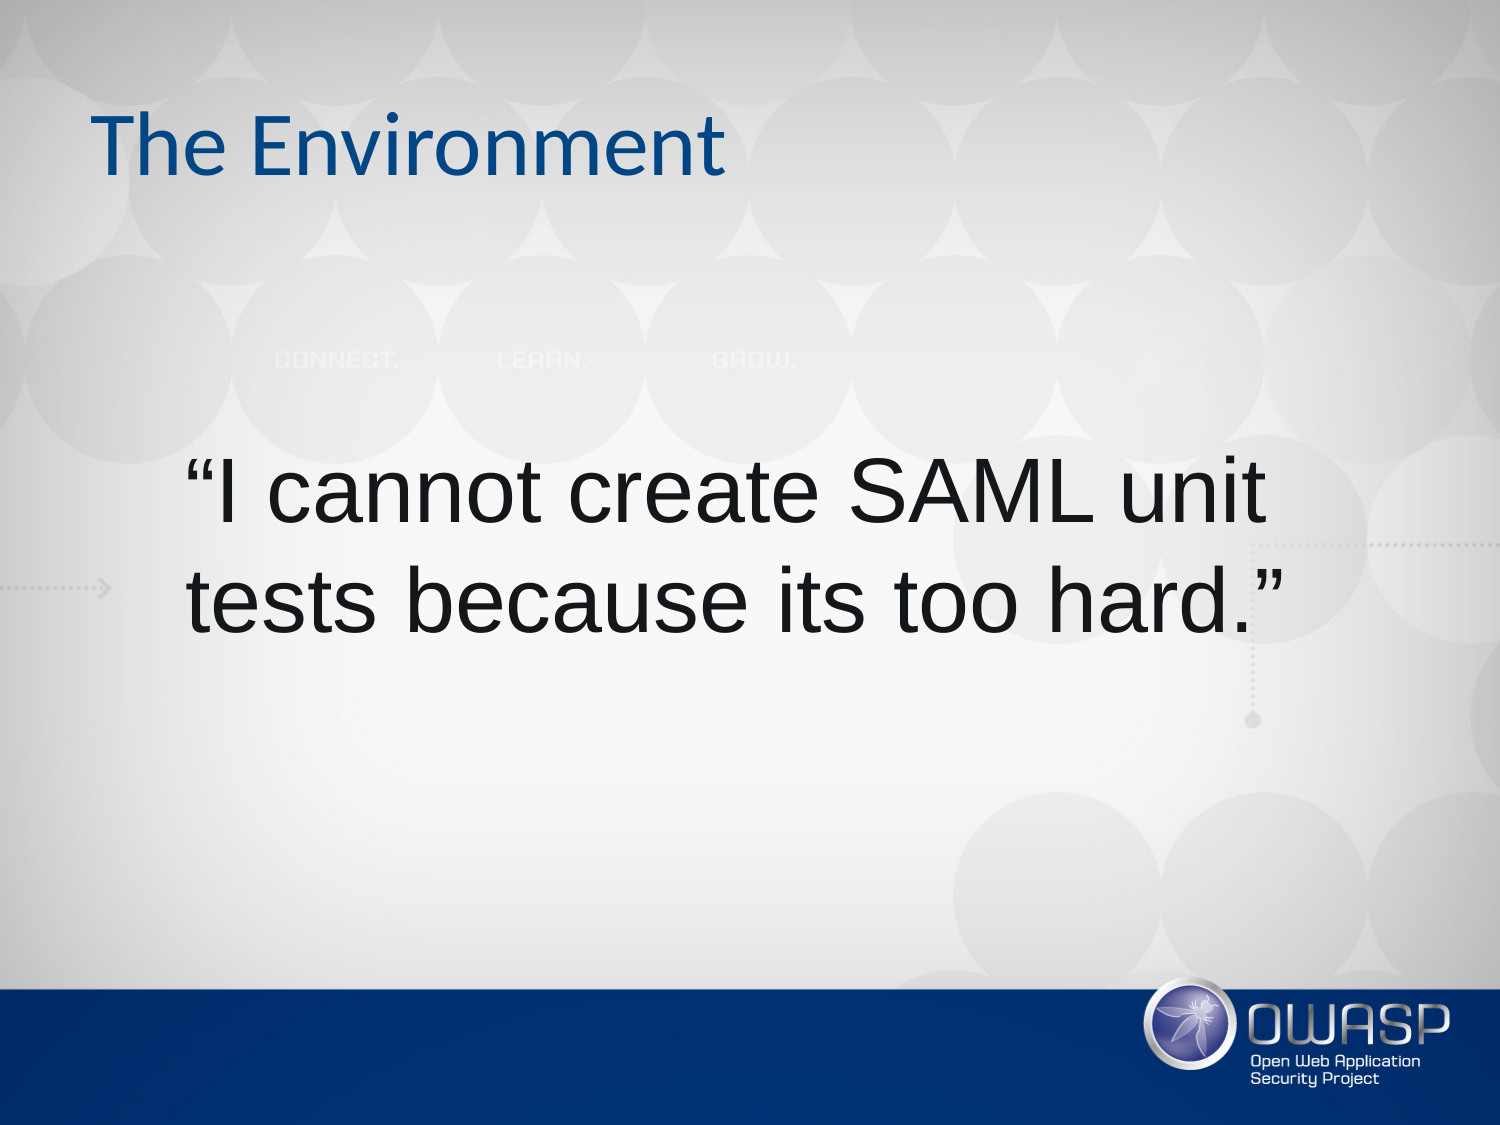

# The Environment
“I cannot create SAML unit tests because its too hard.”